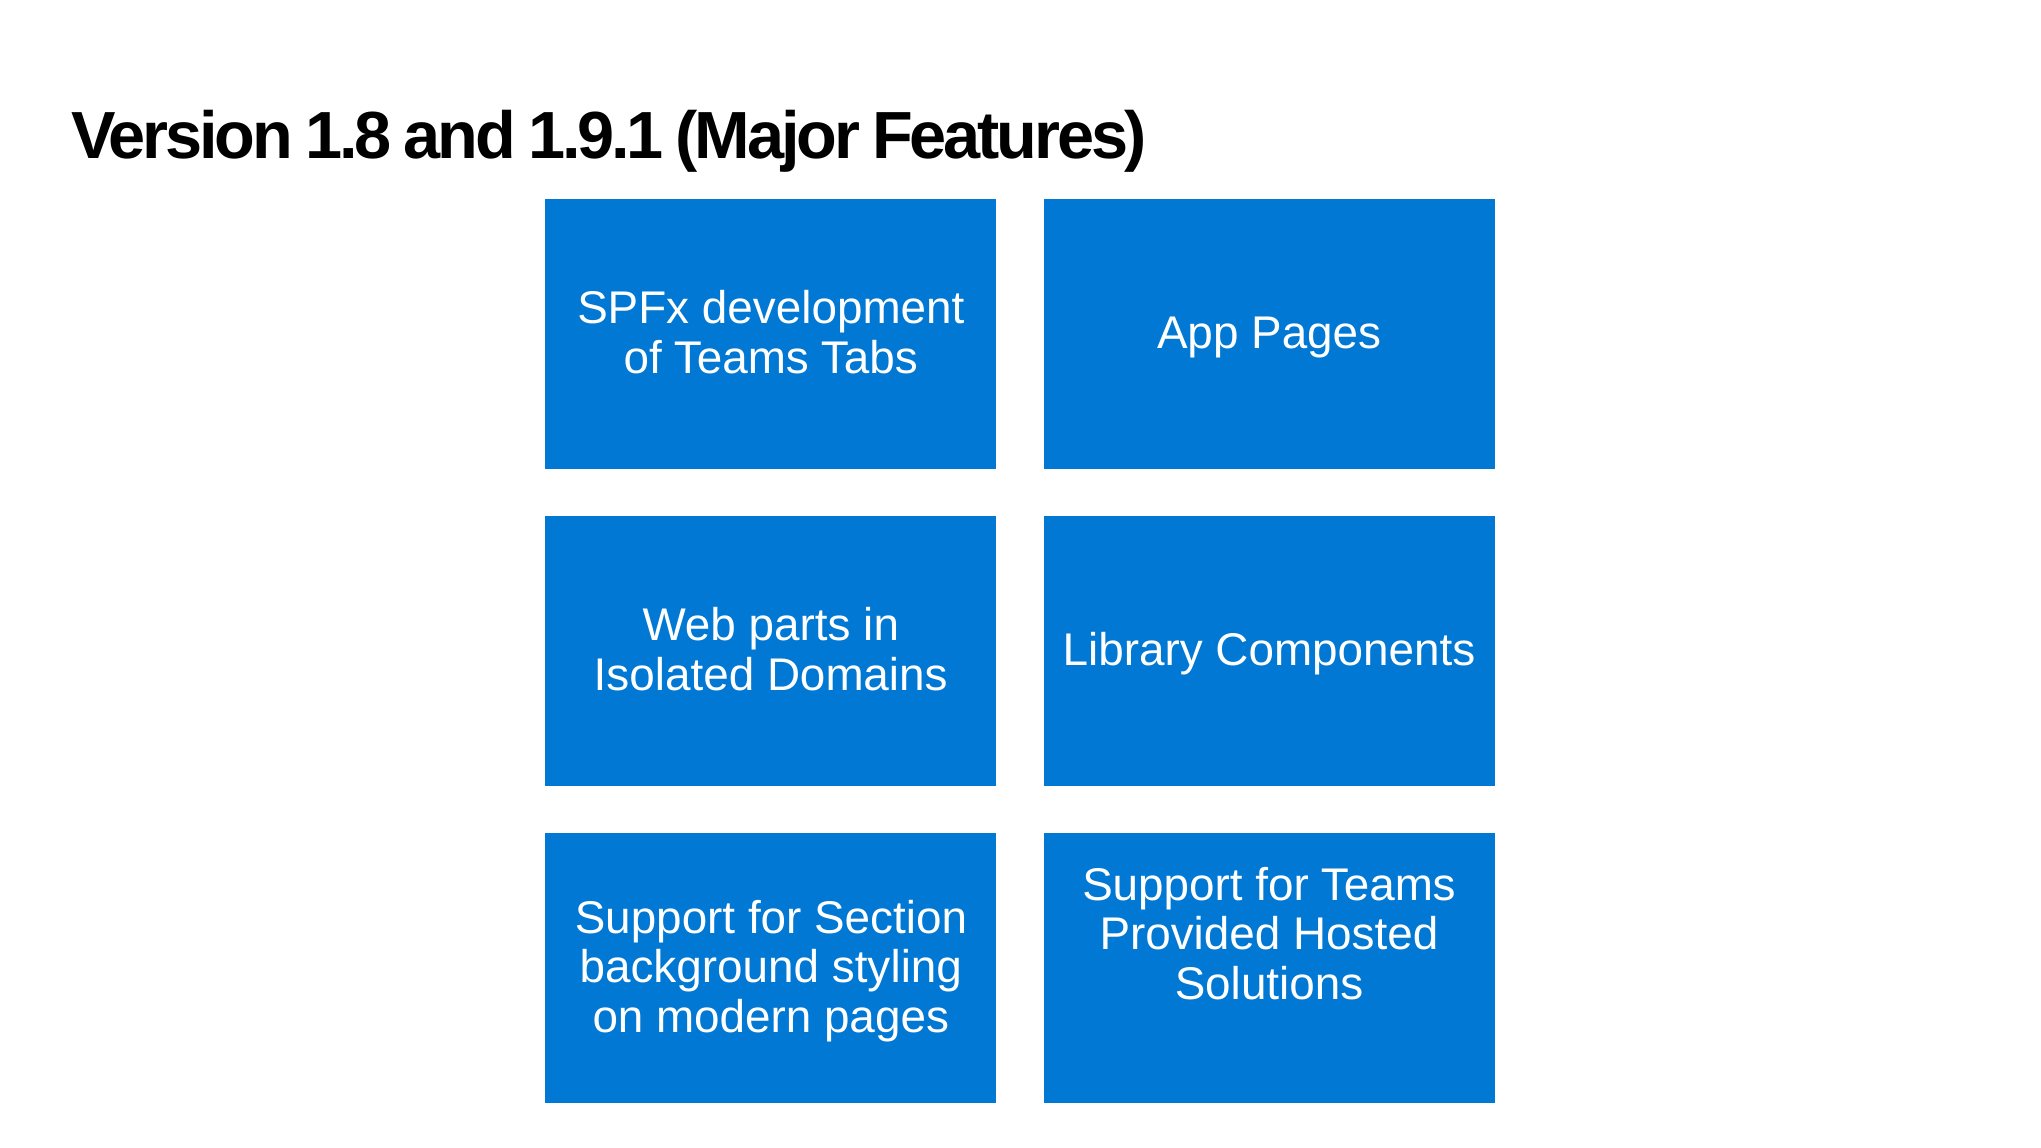

# Version 1.8 and 1.9.1 (Major Features)
SPFx development of Teams Tabs
App Pages
Web parts in Isolated Domains
Library Components
Support for Section background styling on modern pages
Support for Teams Provided Hosted Solutions